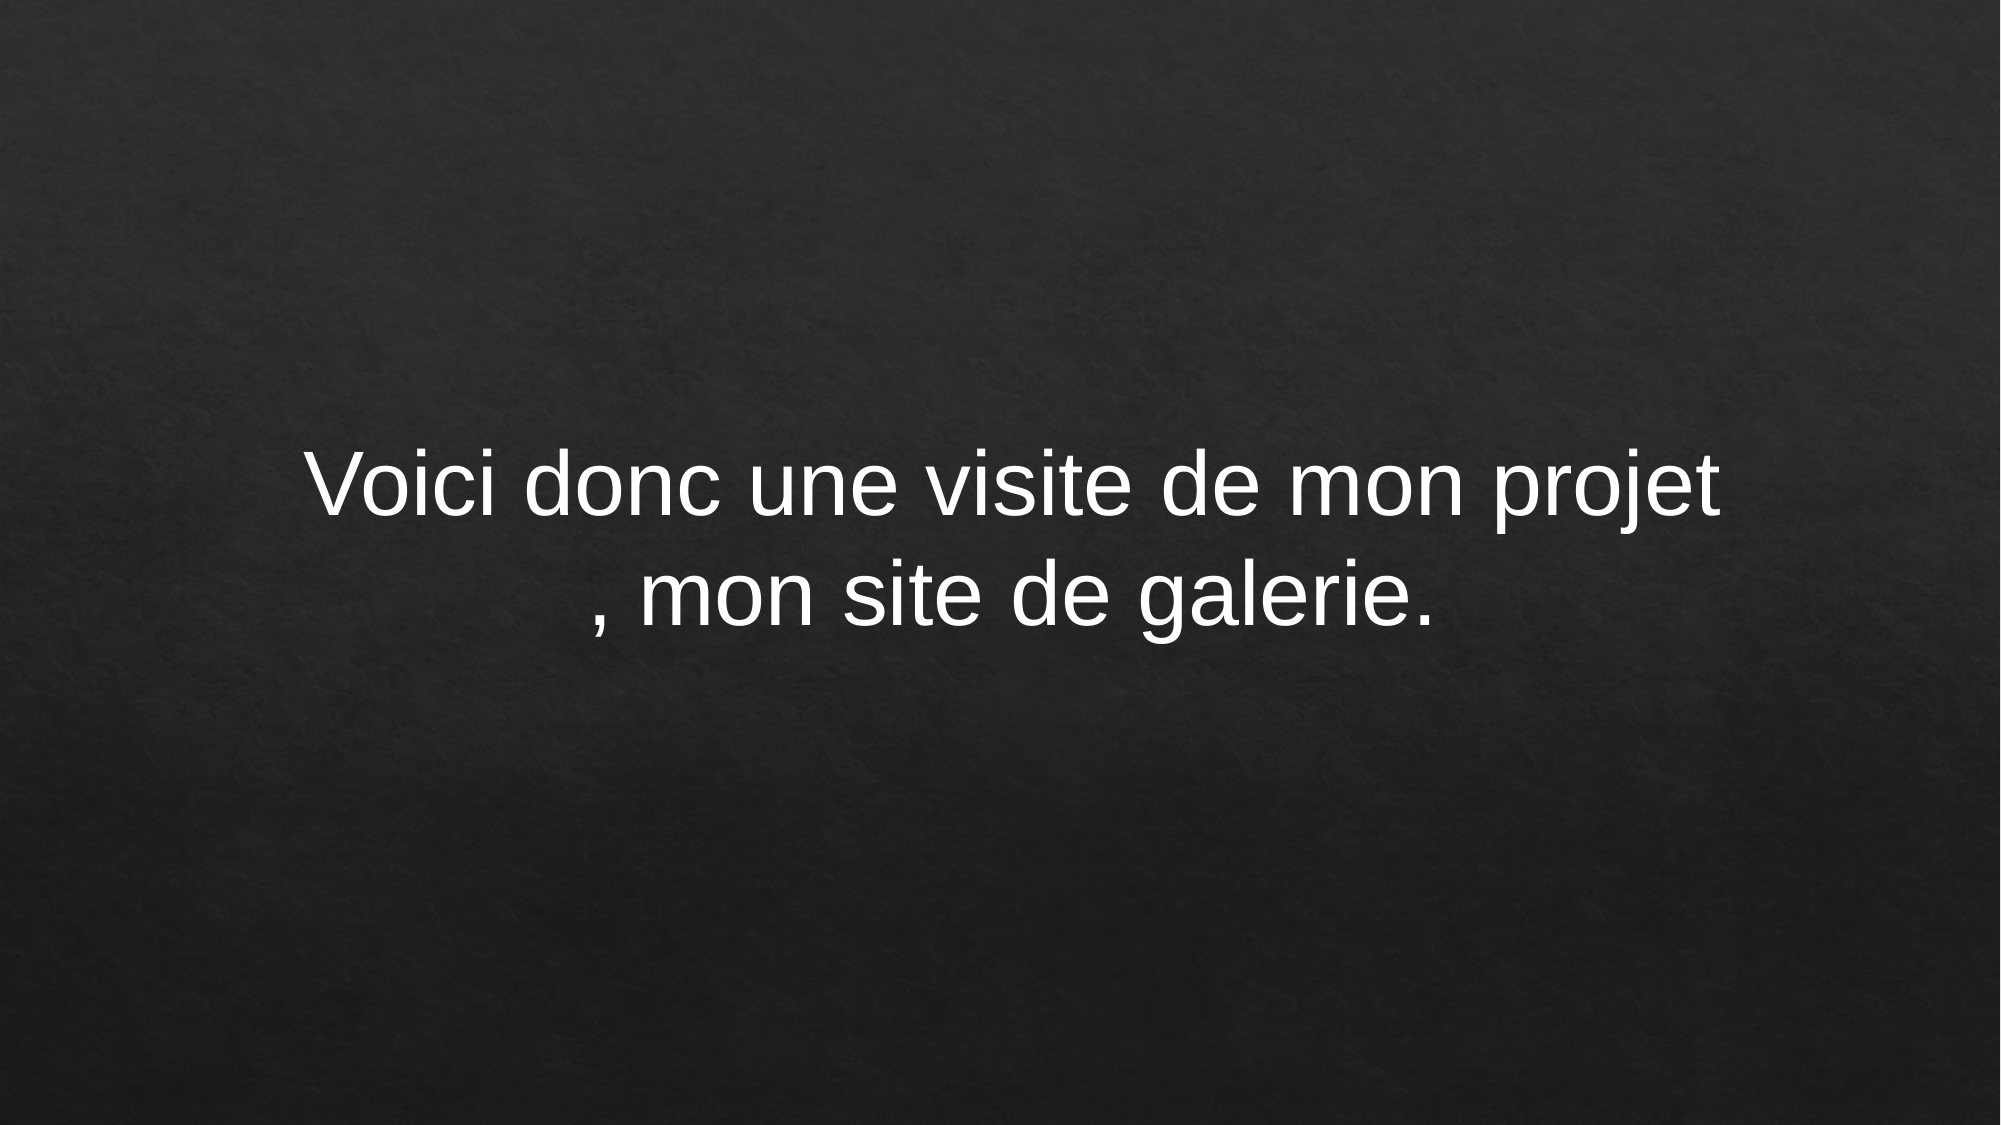

Voici donc une visite de mon projet , mon site de galerie.